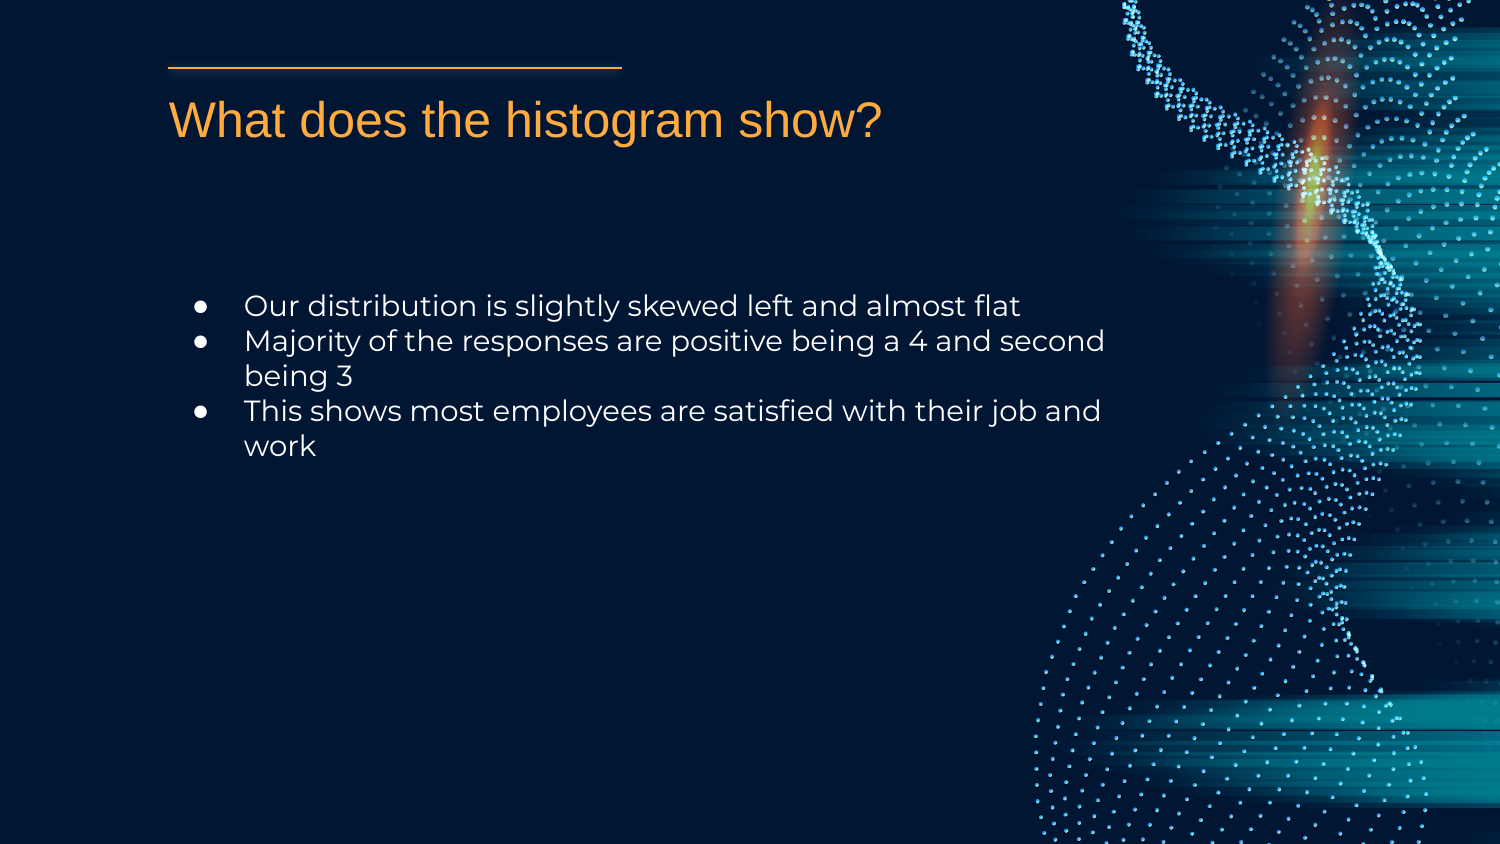

# What does the histogram show?
Our distribution is slightly skewed left and almost flat
Majority of the responses are positive being a 4 and second being 3
This shows most employees are satisfied with their job and work